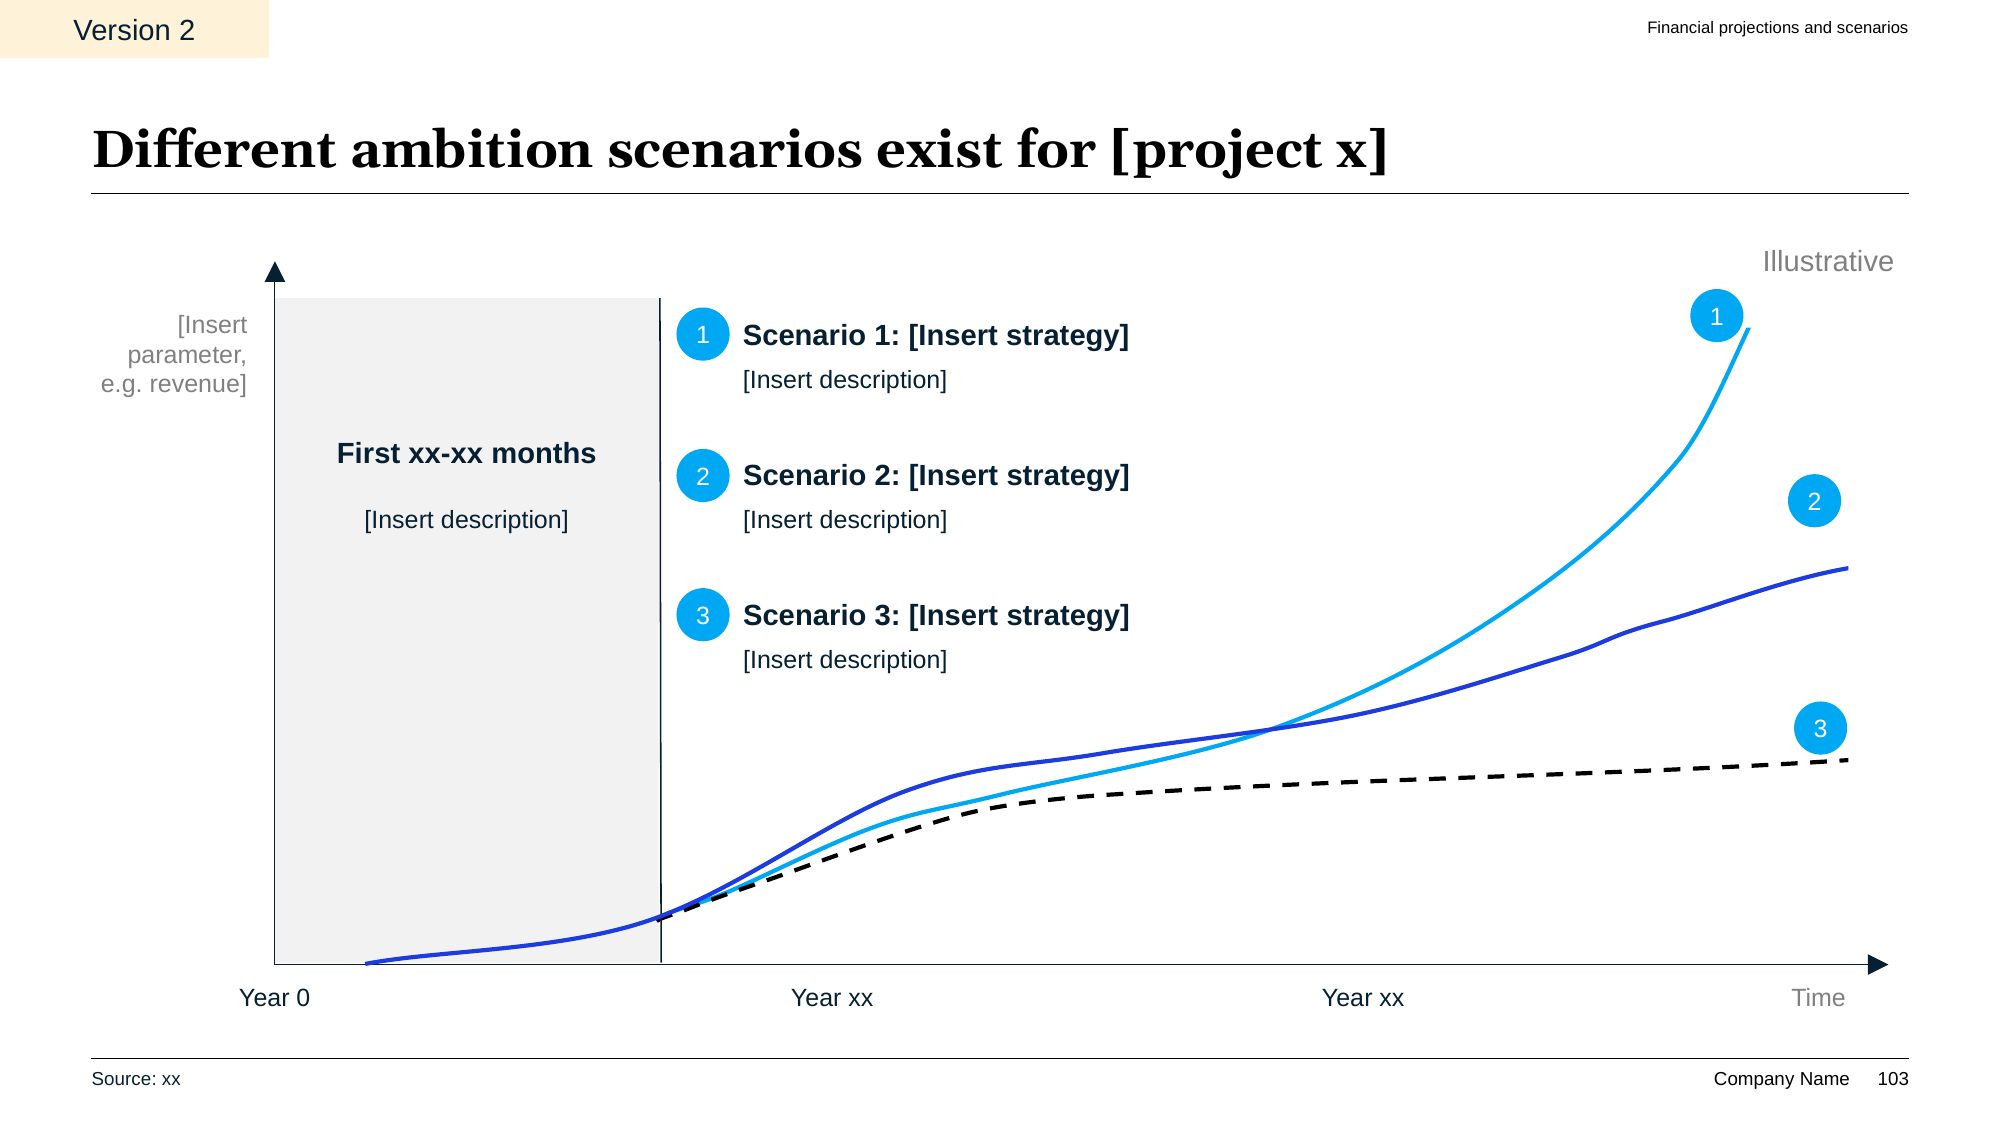

Version 2

Financial projections and scenarios
# Different ambition scenarios exist for [project x]

z
Illustrative
1
First xx-xx months

[Insert description]
[Insert parameter, e.g. revenue]
1
Scenario 1: [Insert strategy]
[Insert description]
2
Scenario 2: [Insert strategy]
[Insert description]
2

3
Scenario 3: [Insert strategy]
[Insert description]
3

Year 0
Year xx
Year xx
Time
Source: xx